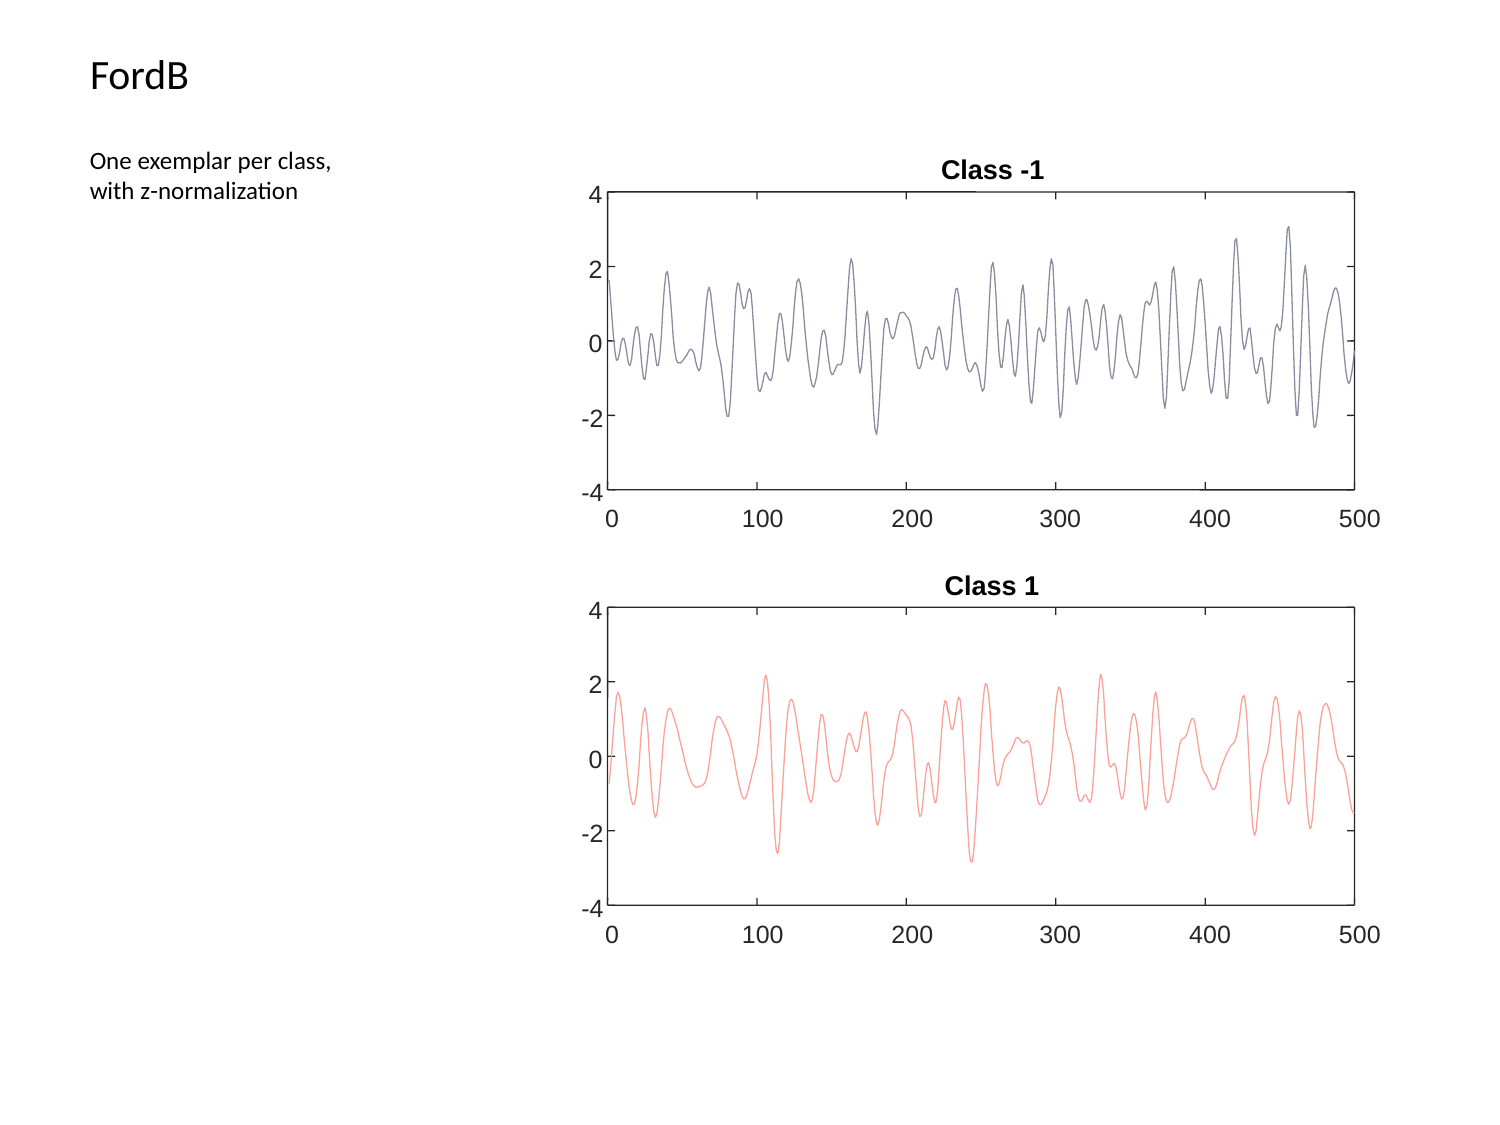

# FordB

One exemplar per class, with z-normalization
Class -1
4

2

0

-2

-4

0
100
200
300
400
500
Class 1
4

2

0

-2

-4

0
100
200
300
400
500